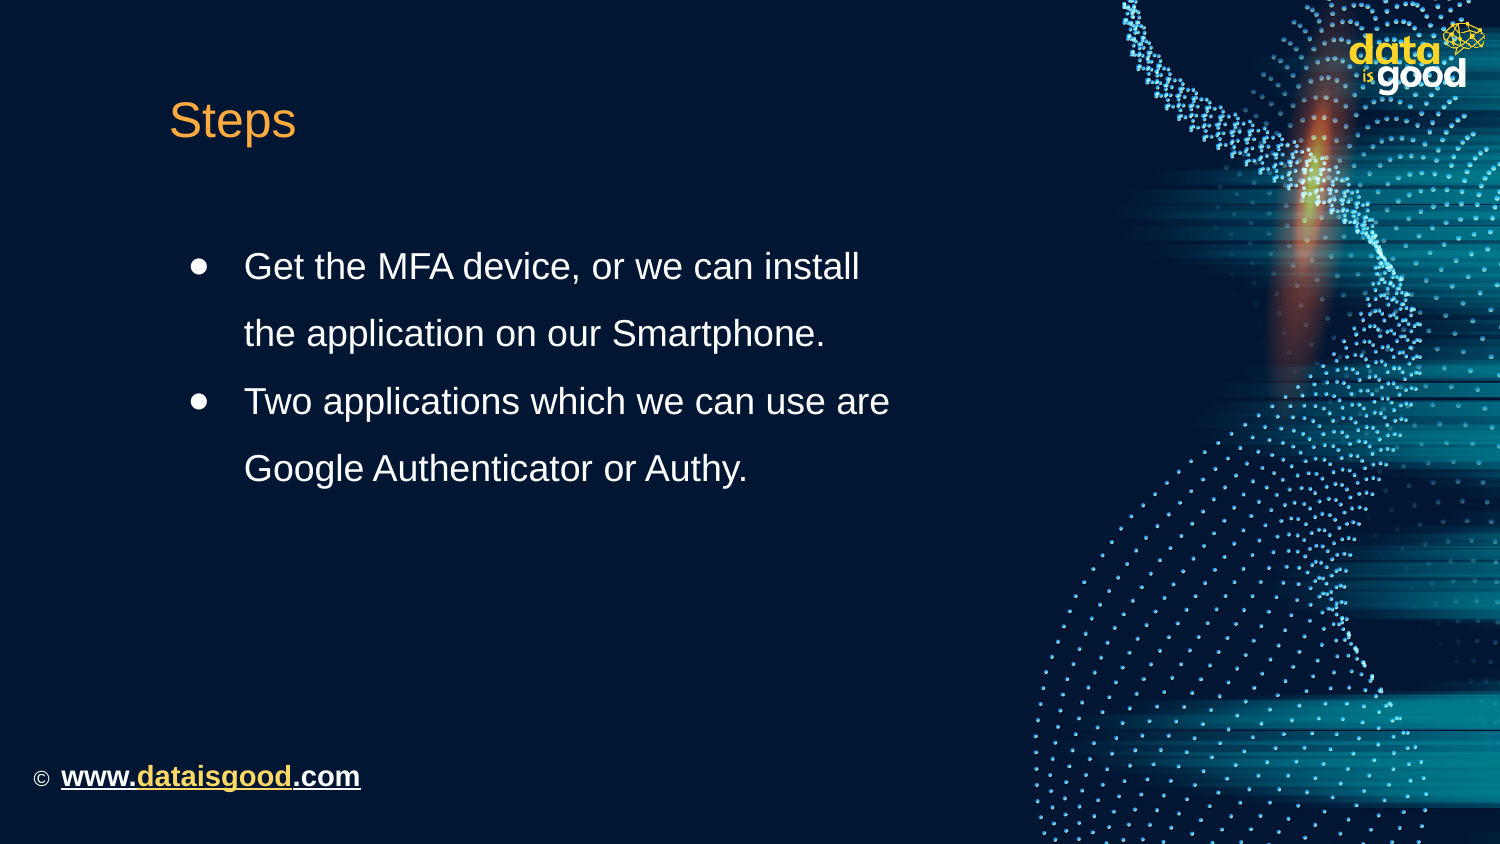

# Steps
Get the MFA device, or we can install the application on our Smartphone.
Two applications which we can use are Google Authenticator or Authy.